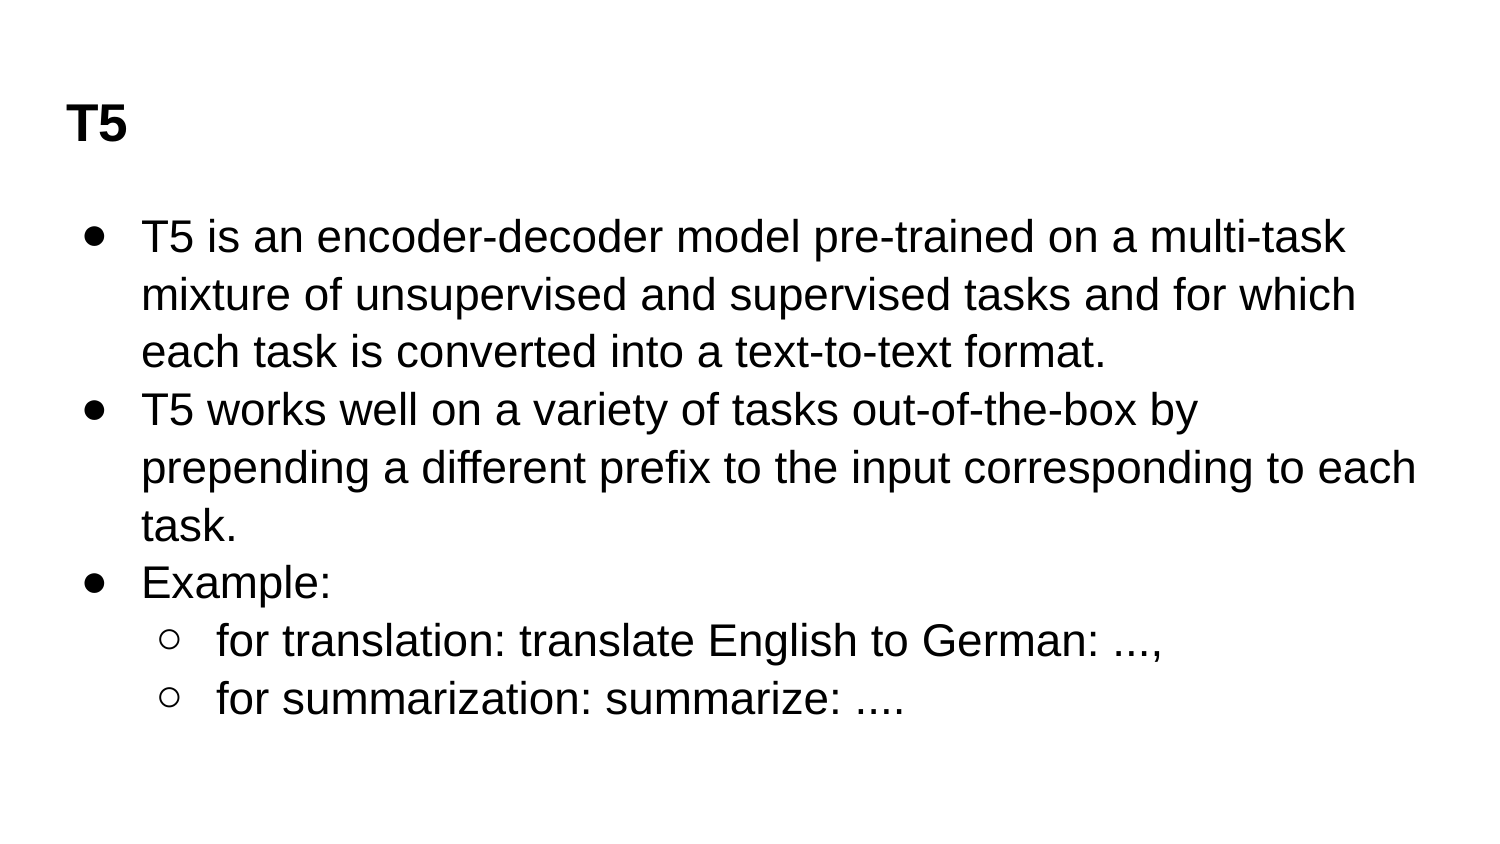

# T5
T5 is an encoder-decoder model pre-trained on a multi-task mixture of unsupervised and supervised tasks and for which each task is converted into a text-to-text format.
T5 works well on a variety of tasks out-of-the-box by prepending a different prefix to the input corresponding to each task.
Example:
for translation: translate English to German: ...,
for summarization: summarize: ....